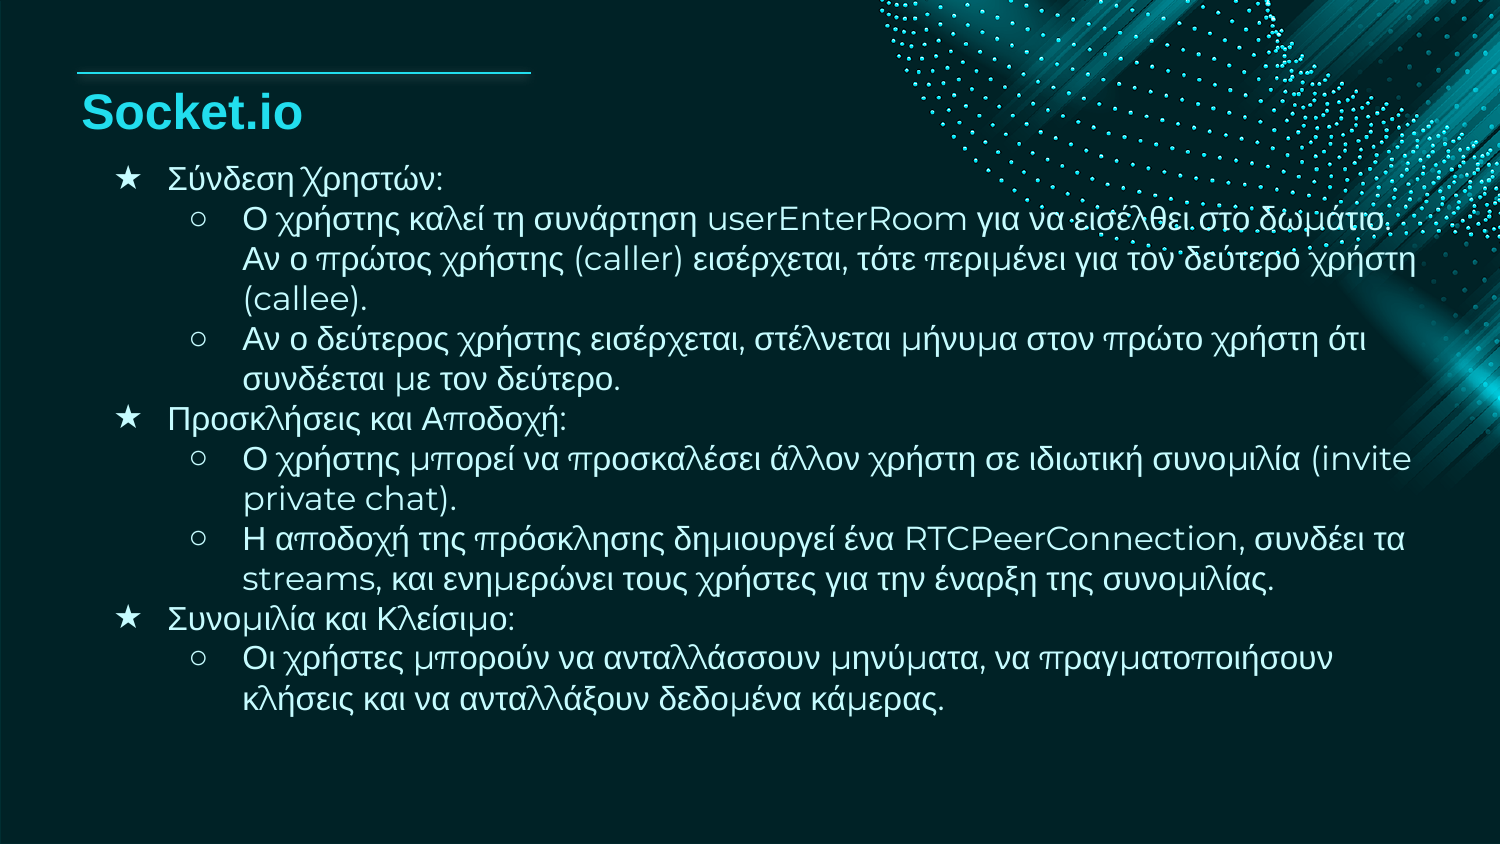

# Socket.io
Σύνδεση Χρηστών:
Ο χρήστης καλεί τη συνάρτηση userEnterRoom για να εισέλθει στο δωμάτιο. Αν ο πρώτος χρήστης (caller) εισέρχεται, τότε περιμένει για τον δεύτερο χρήστη (callee).
Αν ο δεύτερος χρήστης εισέρχεται, στέλνεται μήνυμα στον πρώτο χρήστη ότι συνδέεται με τον δεύτερο.
Προσκλήσεις και Αποδοχή:
Ο χρήστης μπορεί να προσκαλέσει άλλον χρήστη σε ιδιωτική συνομιλία (invite private chat).
Η αποδοχή της πρόσκλησης δημιουργεί ένα RTCPeerConnection, συνδέει τα streams, και ενημερώνει τους χρήστες για την έναρξη της συνομιλίας.
Συνομιλία και Κλείσιμο:
Οι χρήστες μπορούν να ανταλλάσσουν μηνύματα, να πραγματοποιήσουν κλήσεις και να ανταλλάξουν δεδομένα κάμερας.